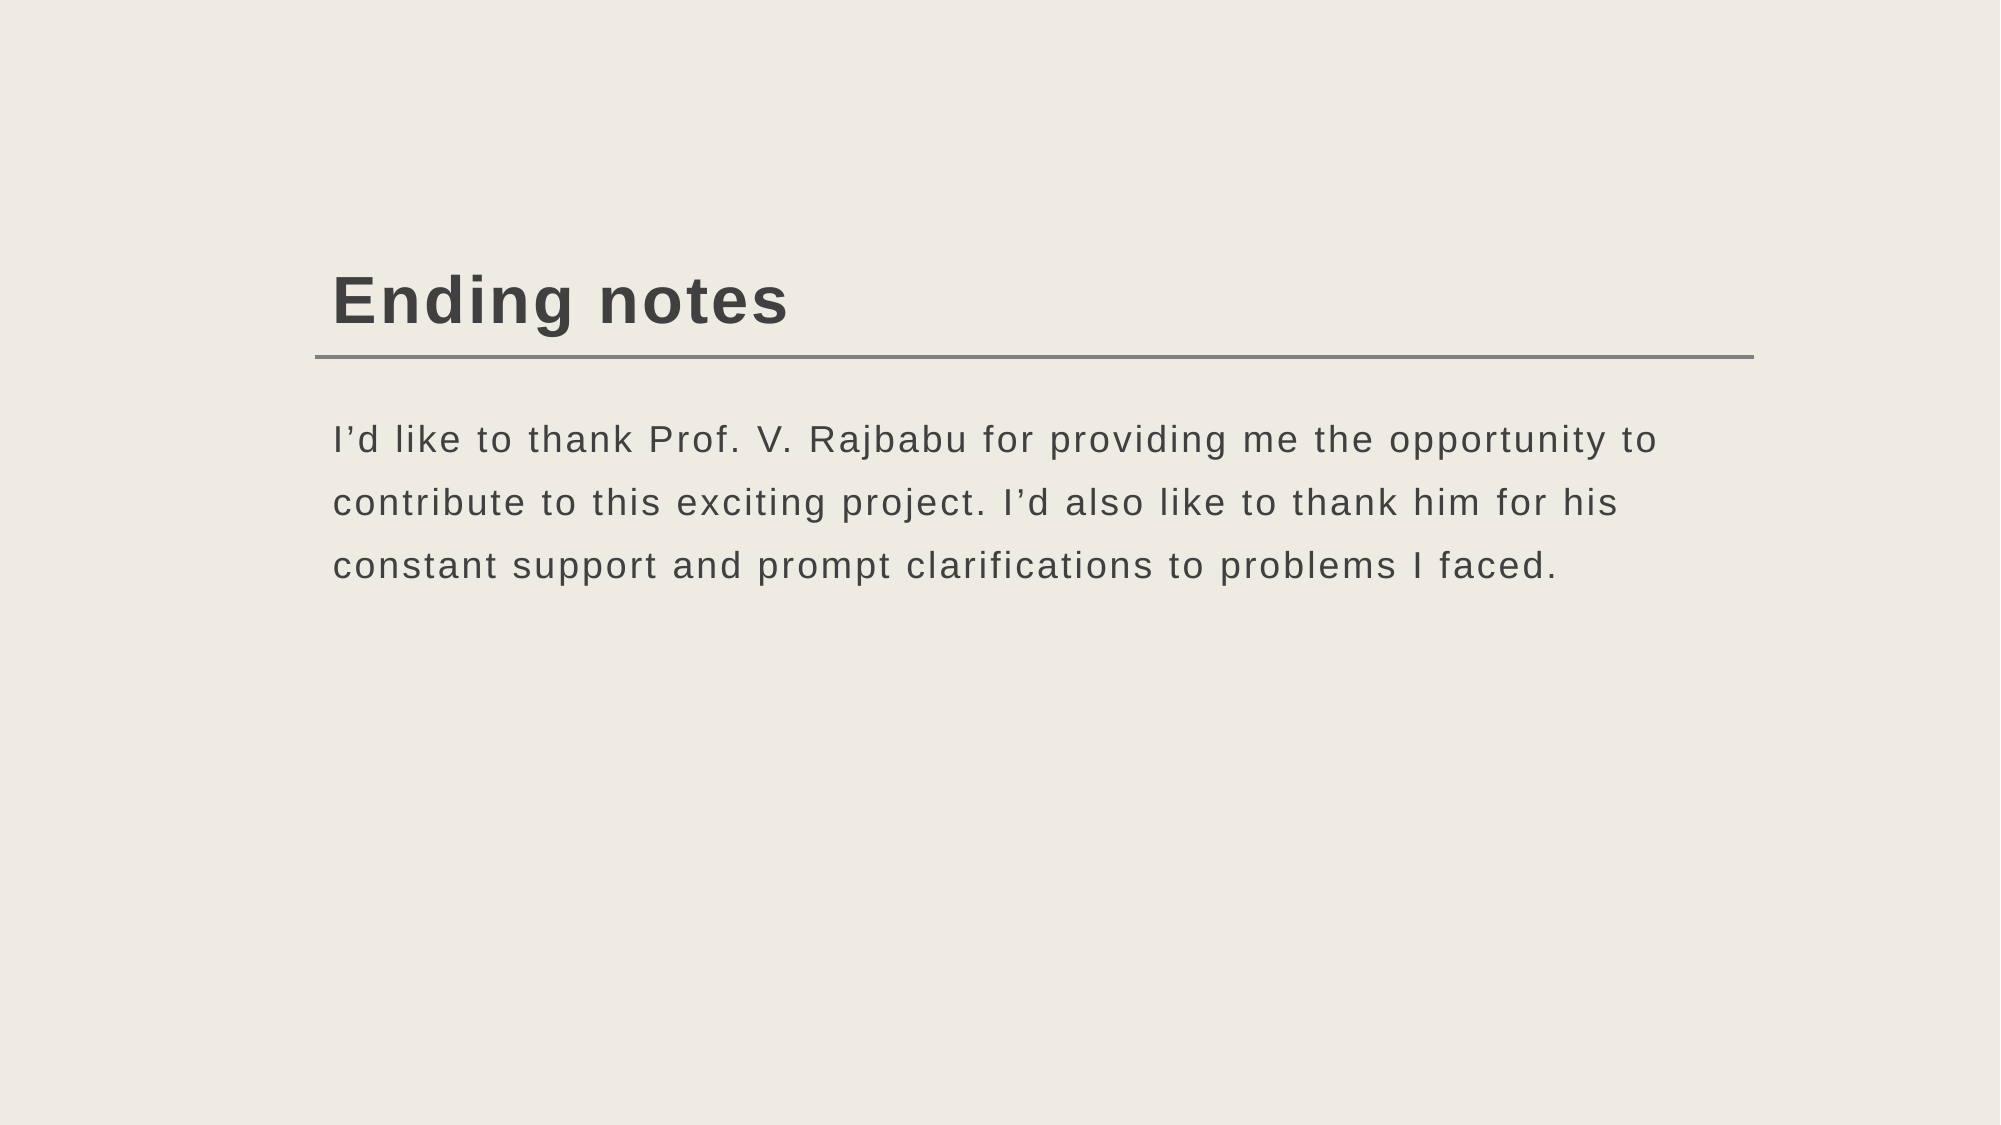

# Ending notes
I’d like to thank Prof. V. Rajbabu for providing me the opportunity to contribute to this exciting project. I’d also like to thank him for his constant support and prompt clarifications to problems I faced.